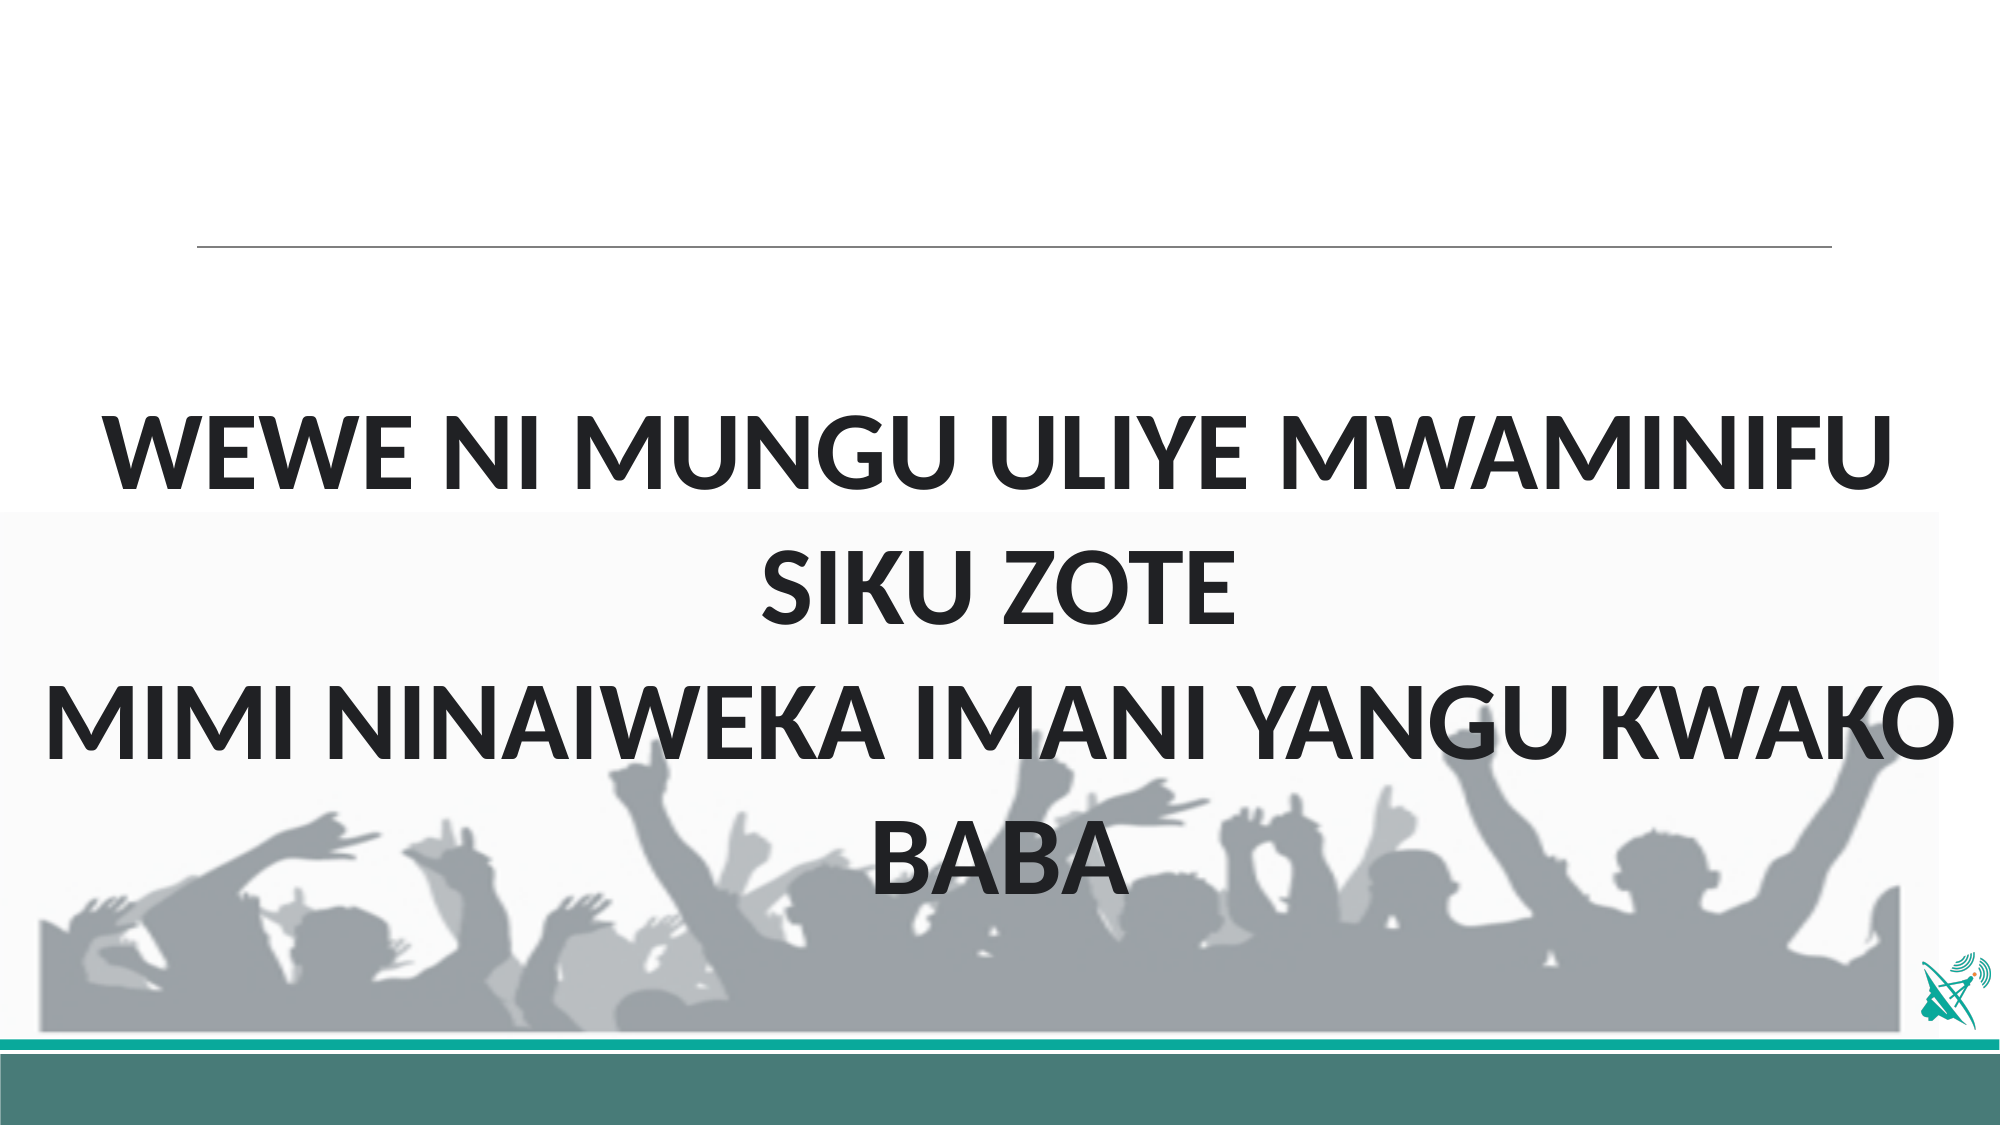

WEWE NI MUNGU ULIYE MWAMINIFU SIKU ZOTE
MIMI NINAIWEKA IMANI YANGU KWAKO BABA